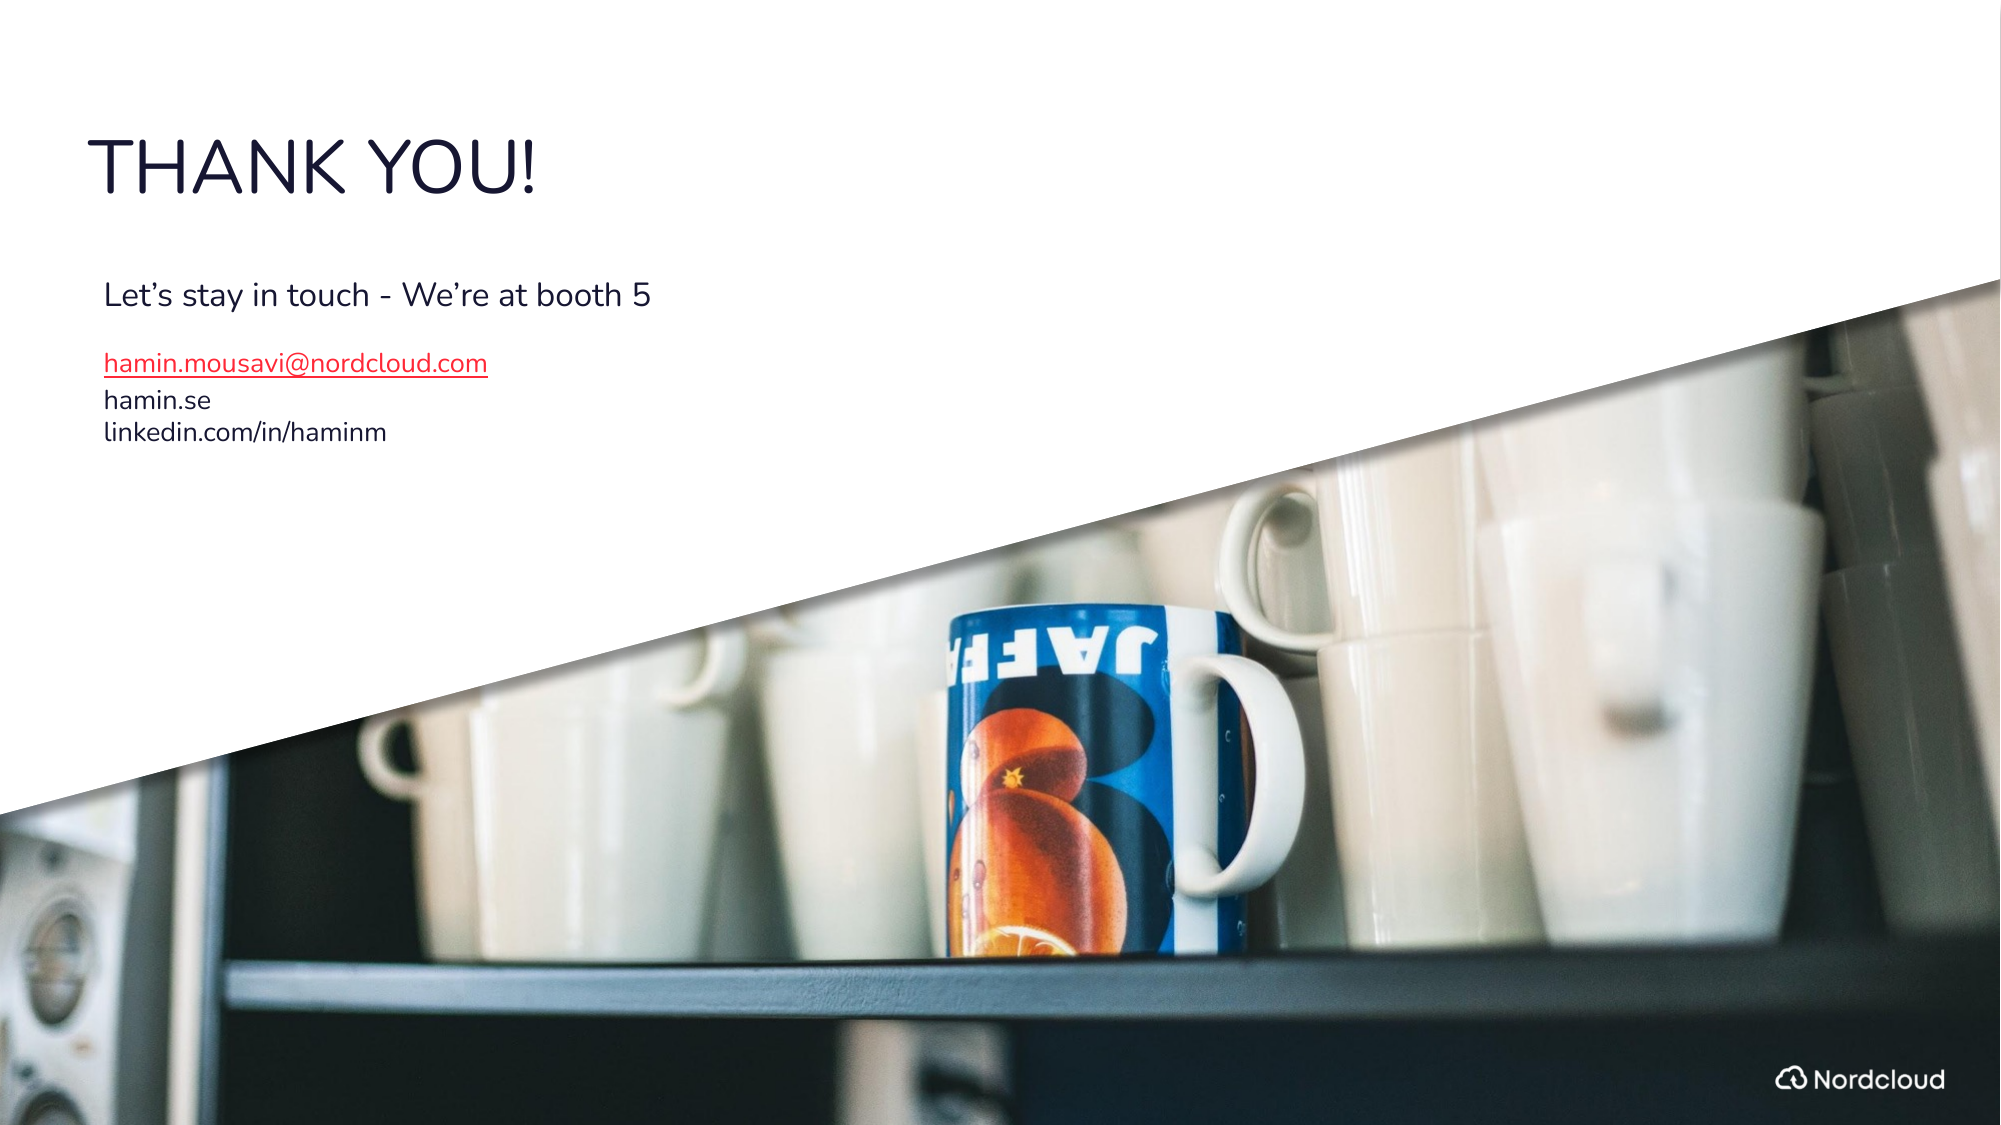

# THANK YOU!
Let’s stay in touch - We’re at booth 5

hamin.mousavi@nordcloud.com
hamin.se
linkedin.com/in/haminm